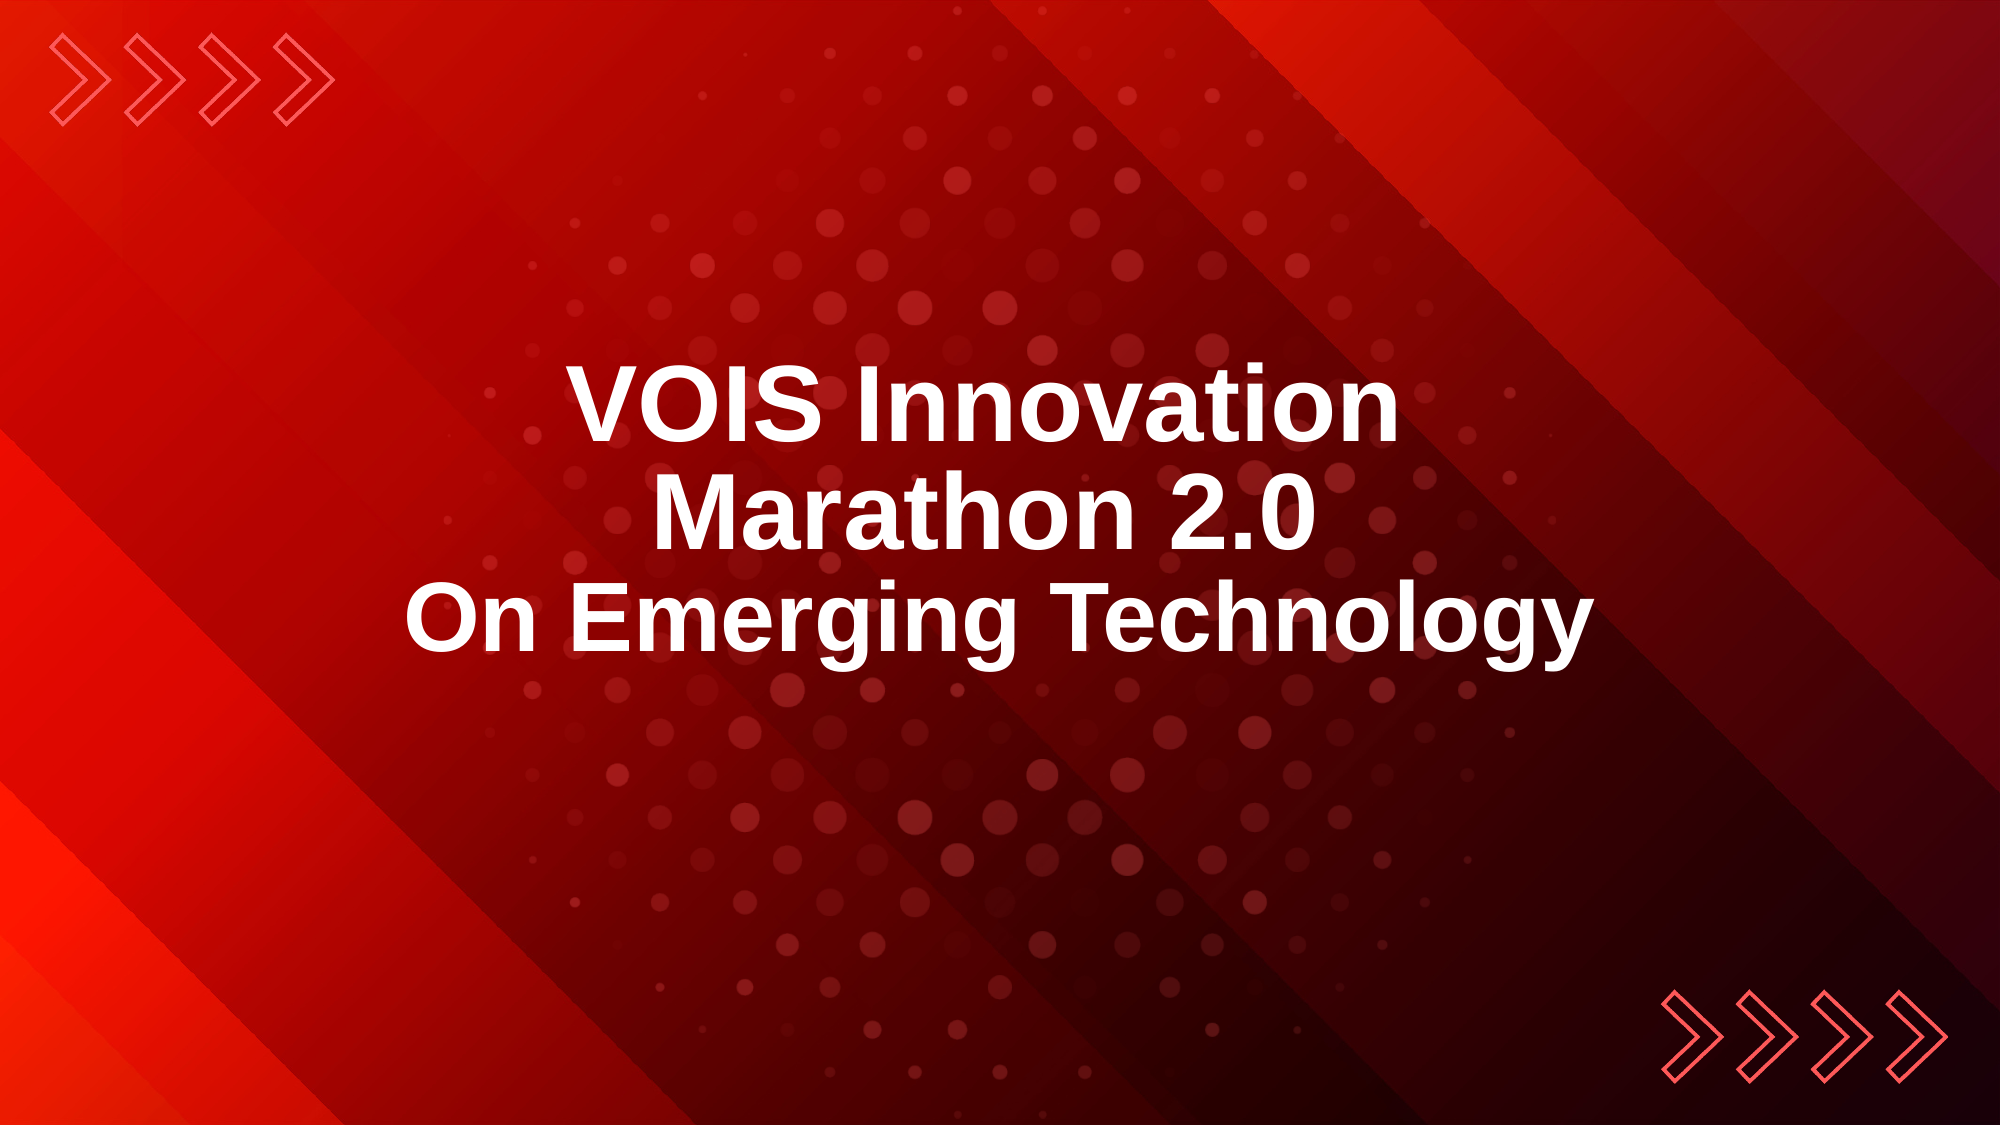

VOIS Innovation
Marathon 2.0
On Emerging Technology